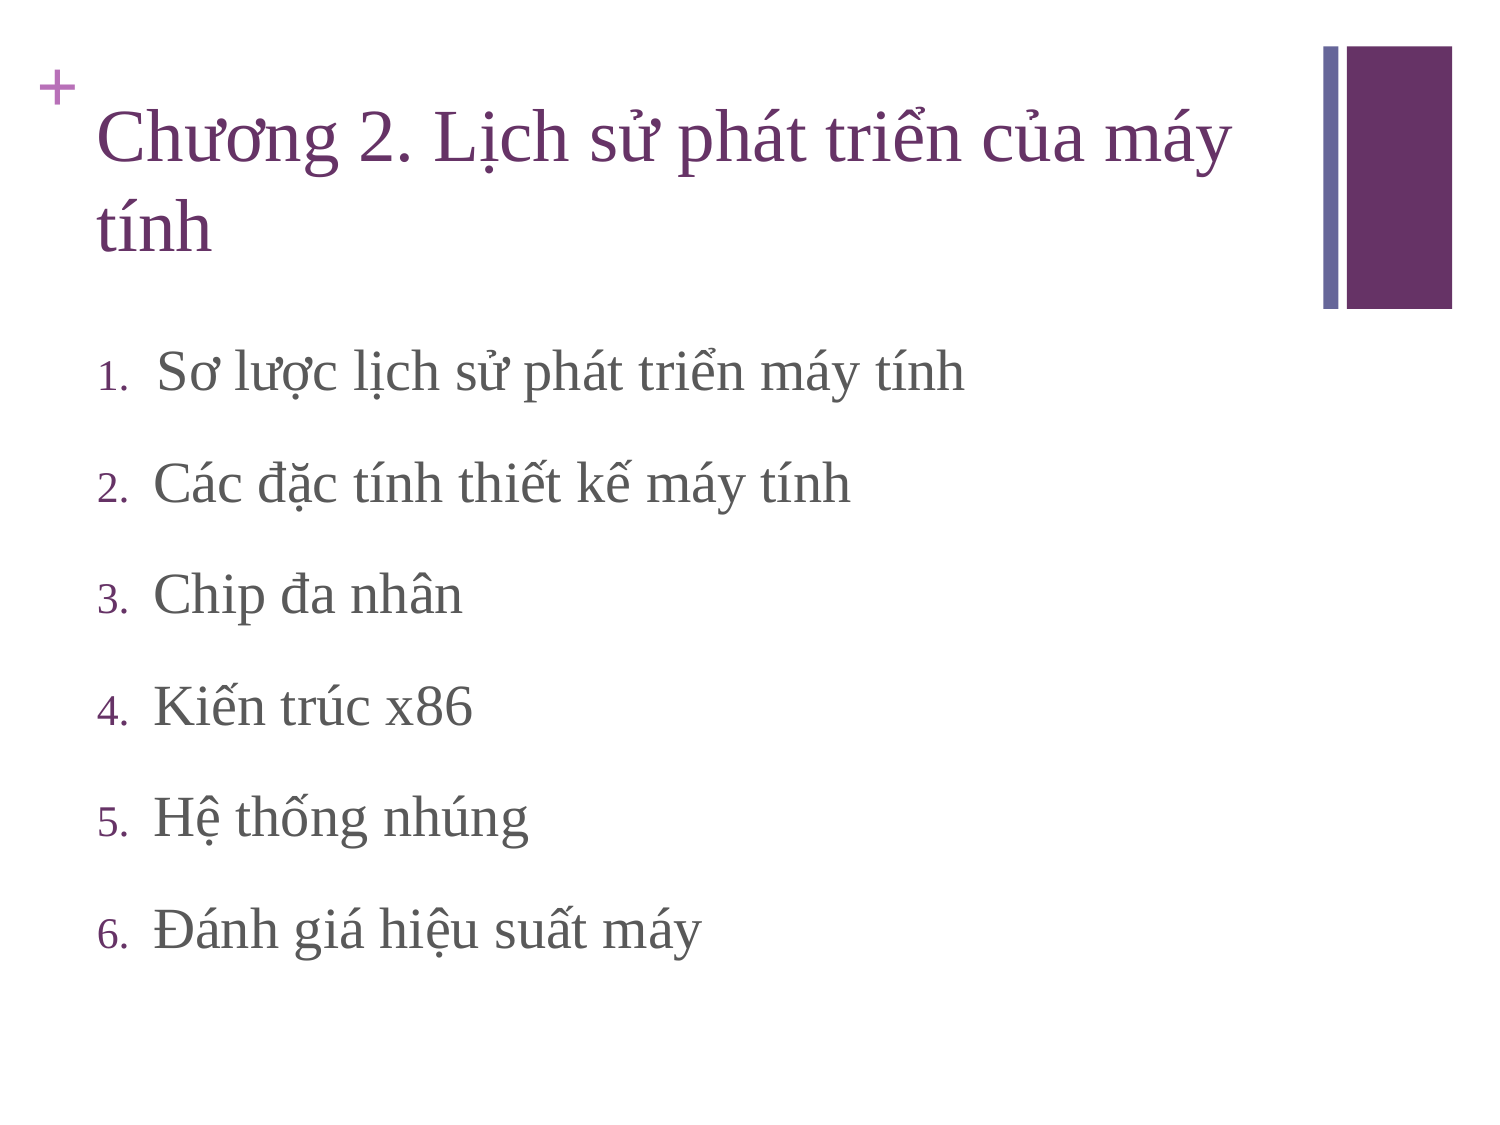

# Chương 2. Lịch sử phát triển của máy tính
Sơ lược lịch sử phát triển máy tính
Các đặc tính thiết kế máy tính
Chip đa nhân
Kiến trúc x86
Hệ thống nhúng
Đánh giá hiệu suất máy